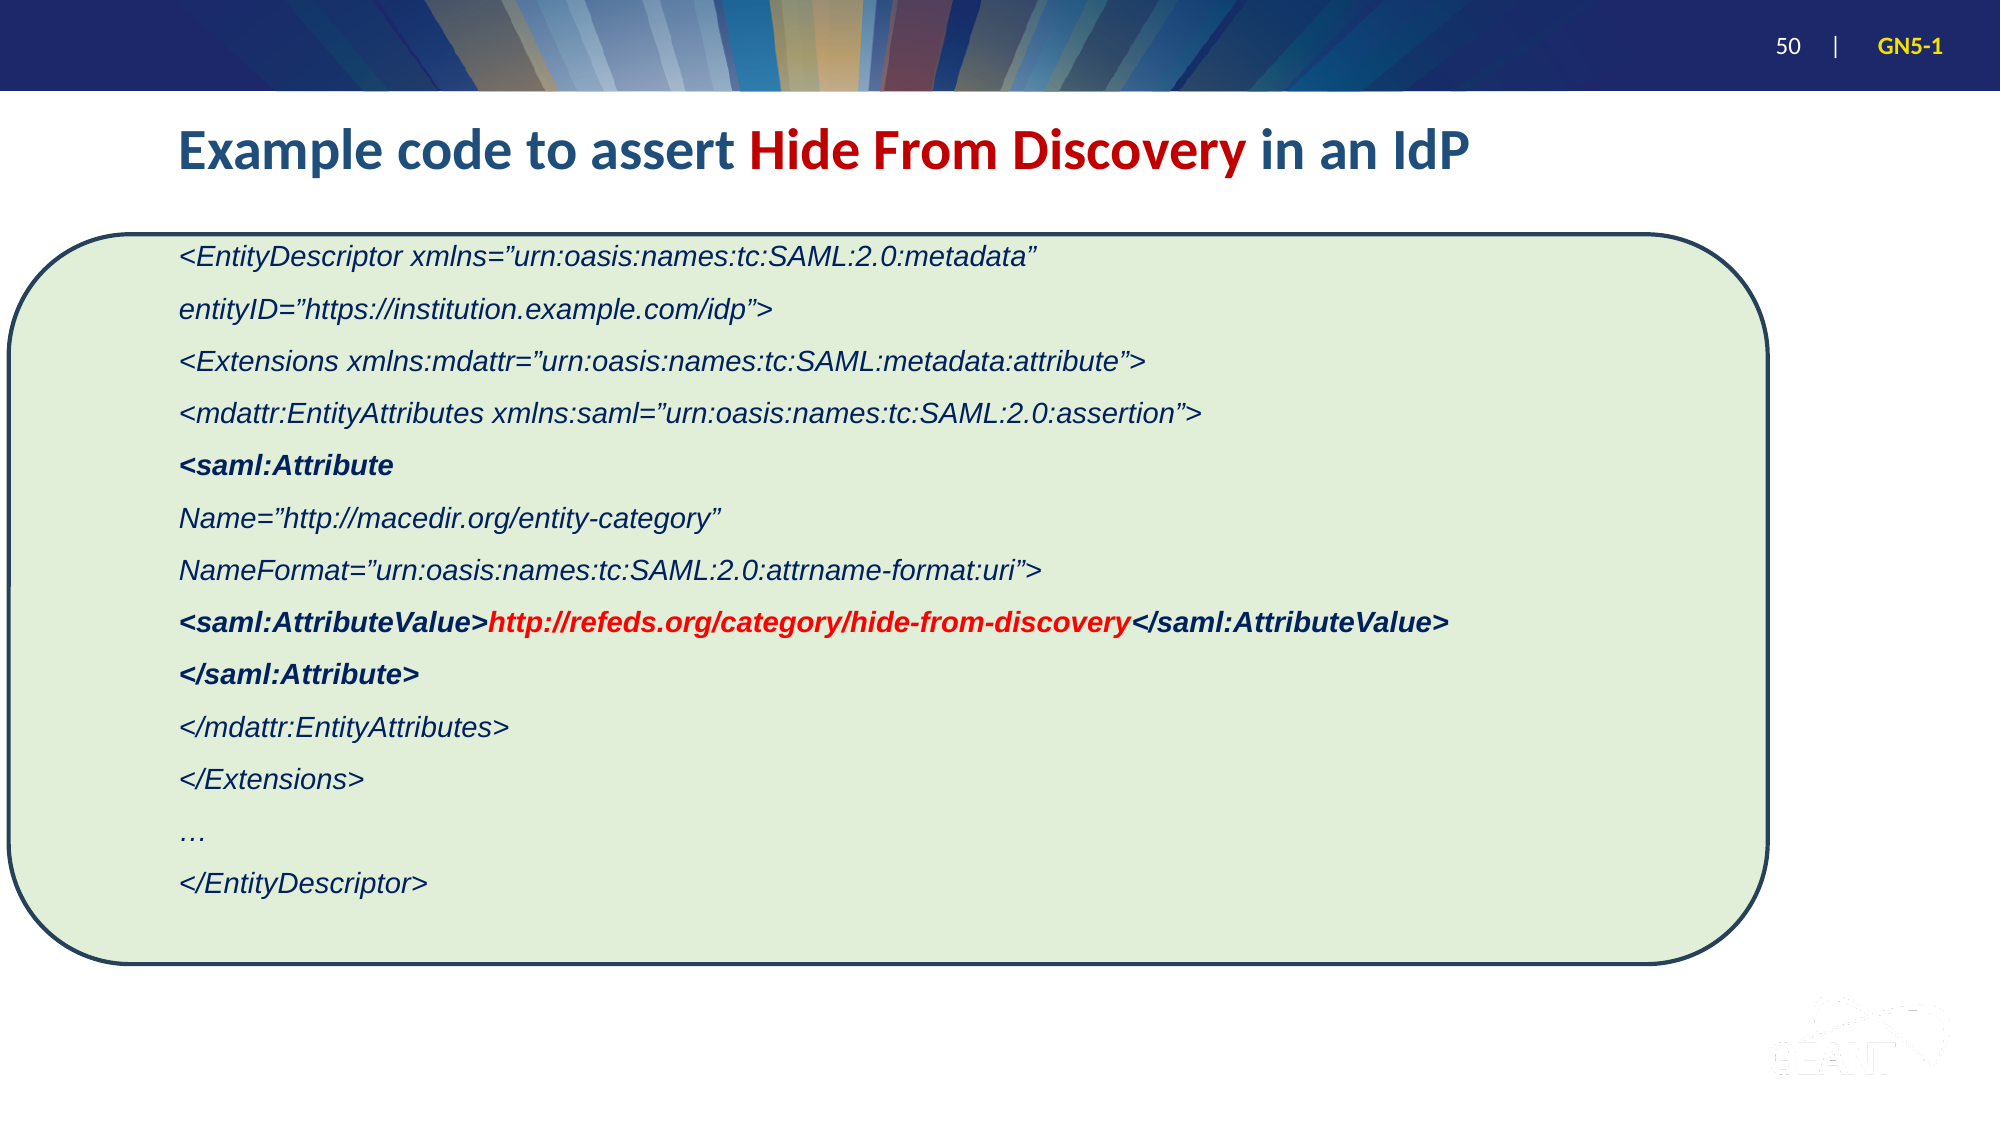

# Example code to assert Hide From Discovery in an IdP

<EntityDescriptor xmlns=”urn:oasis:names:tc:SAML:2.0:metadata”
entityID=”https://institution.example.com/idp”>
<Extensions xmlns:mdattr=”urn:oasis:names:tc:SAML:metadata:attribute”>
<mdattr:EntityAttributes xmlns:saml=”urn:oasis:names:tc:SAML:2.0:assertion”>
<saml:Attribute
Name=”http://macedir.org/entity-category”
NameFormat=”urn:oasis:names:tc:SAML:2.0:attrname-format:uri”>
<saml:AttributeValue>http://refeds.org/category/hide-from-discovery</saml:AttributeValue>
</saml:Attribute>
</mdattr:EntityAttributes>
</Extensions>
…
</EntityDescriptor>